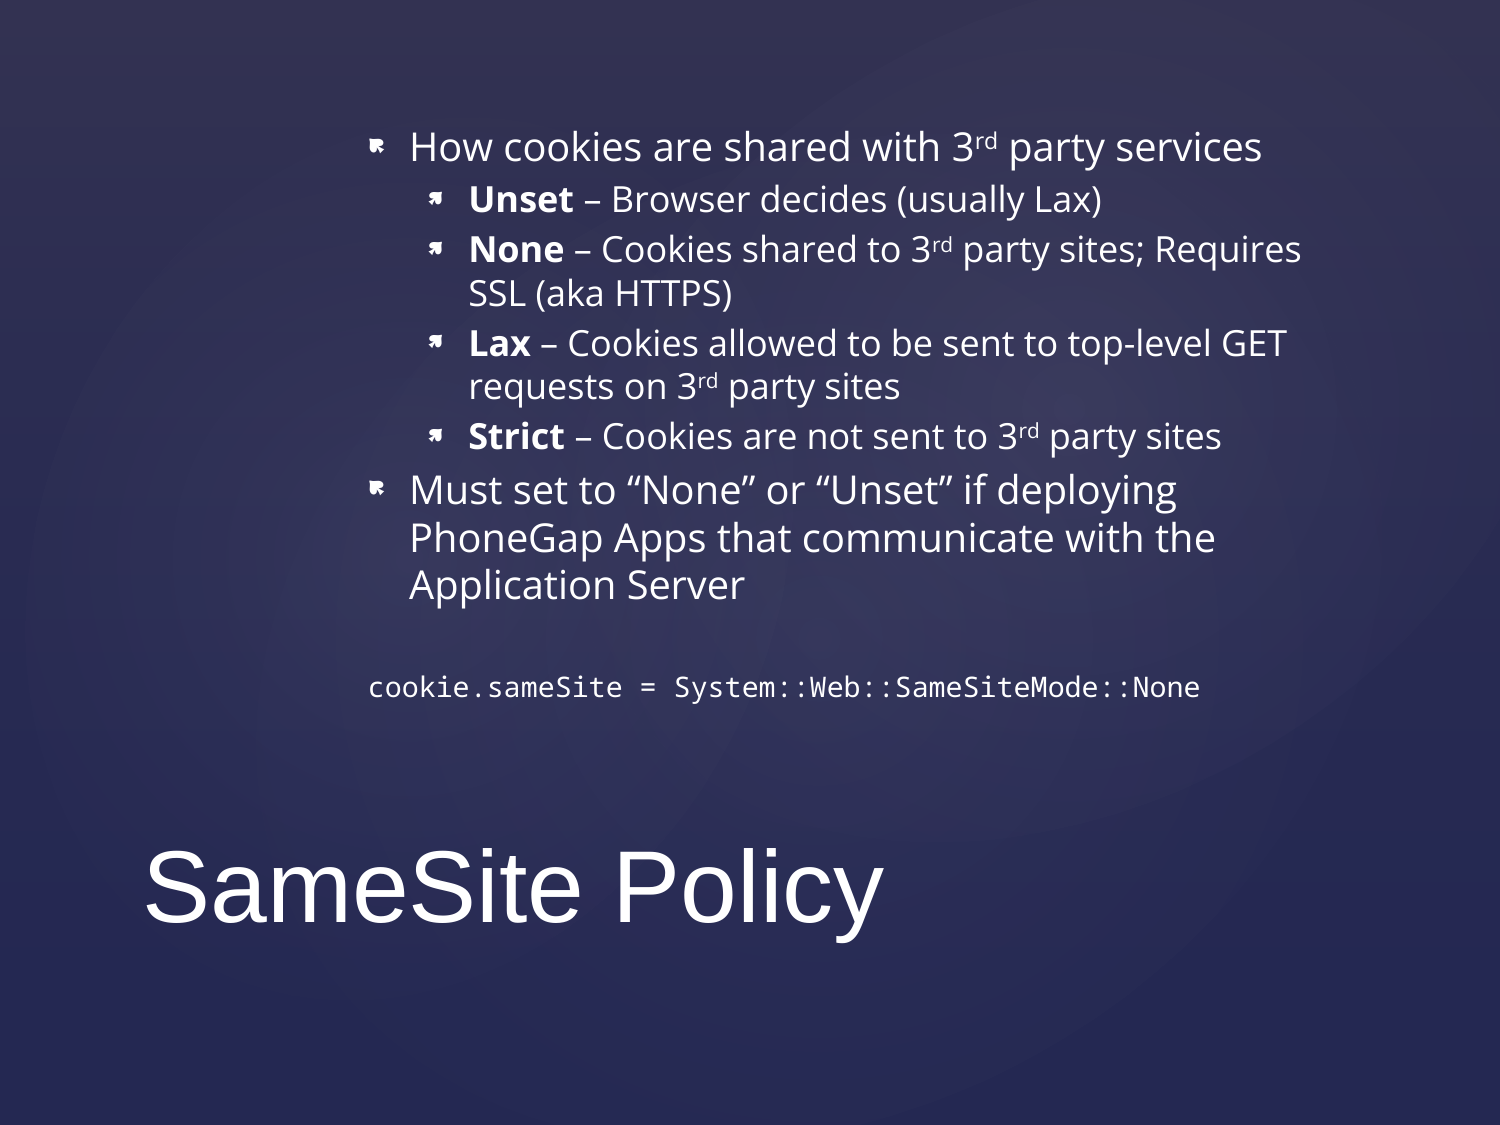

How cookies are shared with 3rd party services
Unset – Browser decides (usually Lax)
None – Cookies shared to 3rd party sites; Requires SSL (aka HTTPS)
Lax – Cookies allowed to be sent to top-level GET requests on 3rd party sites
Strict – Cookies are not sent to 3rd party sites
Must set to “None” or “Unset” if deploying PhoneGap Apps that communicate with the Application Server

cookie.sameSite = System::Web::SameSiteMode::None
# SameSite Policy